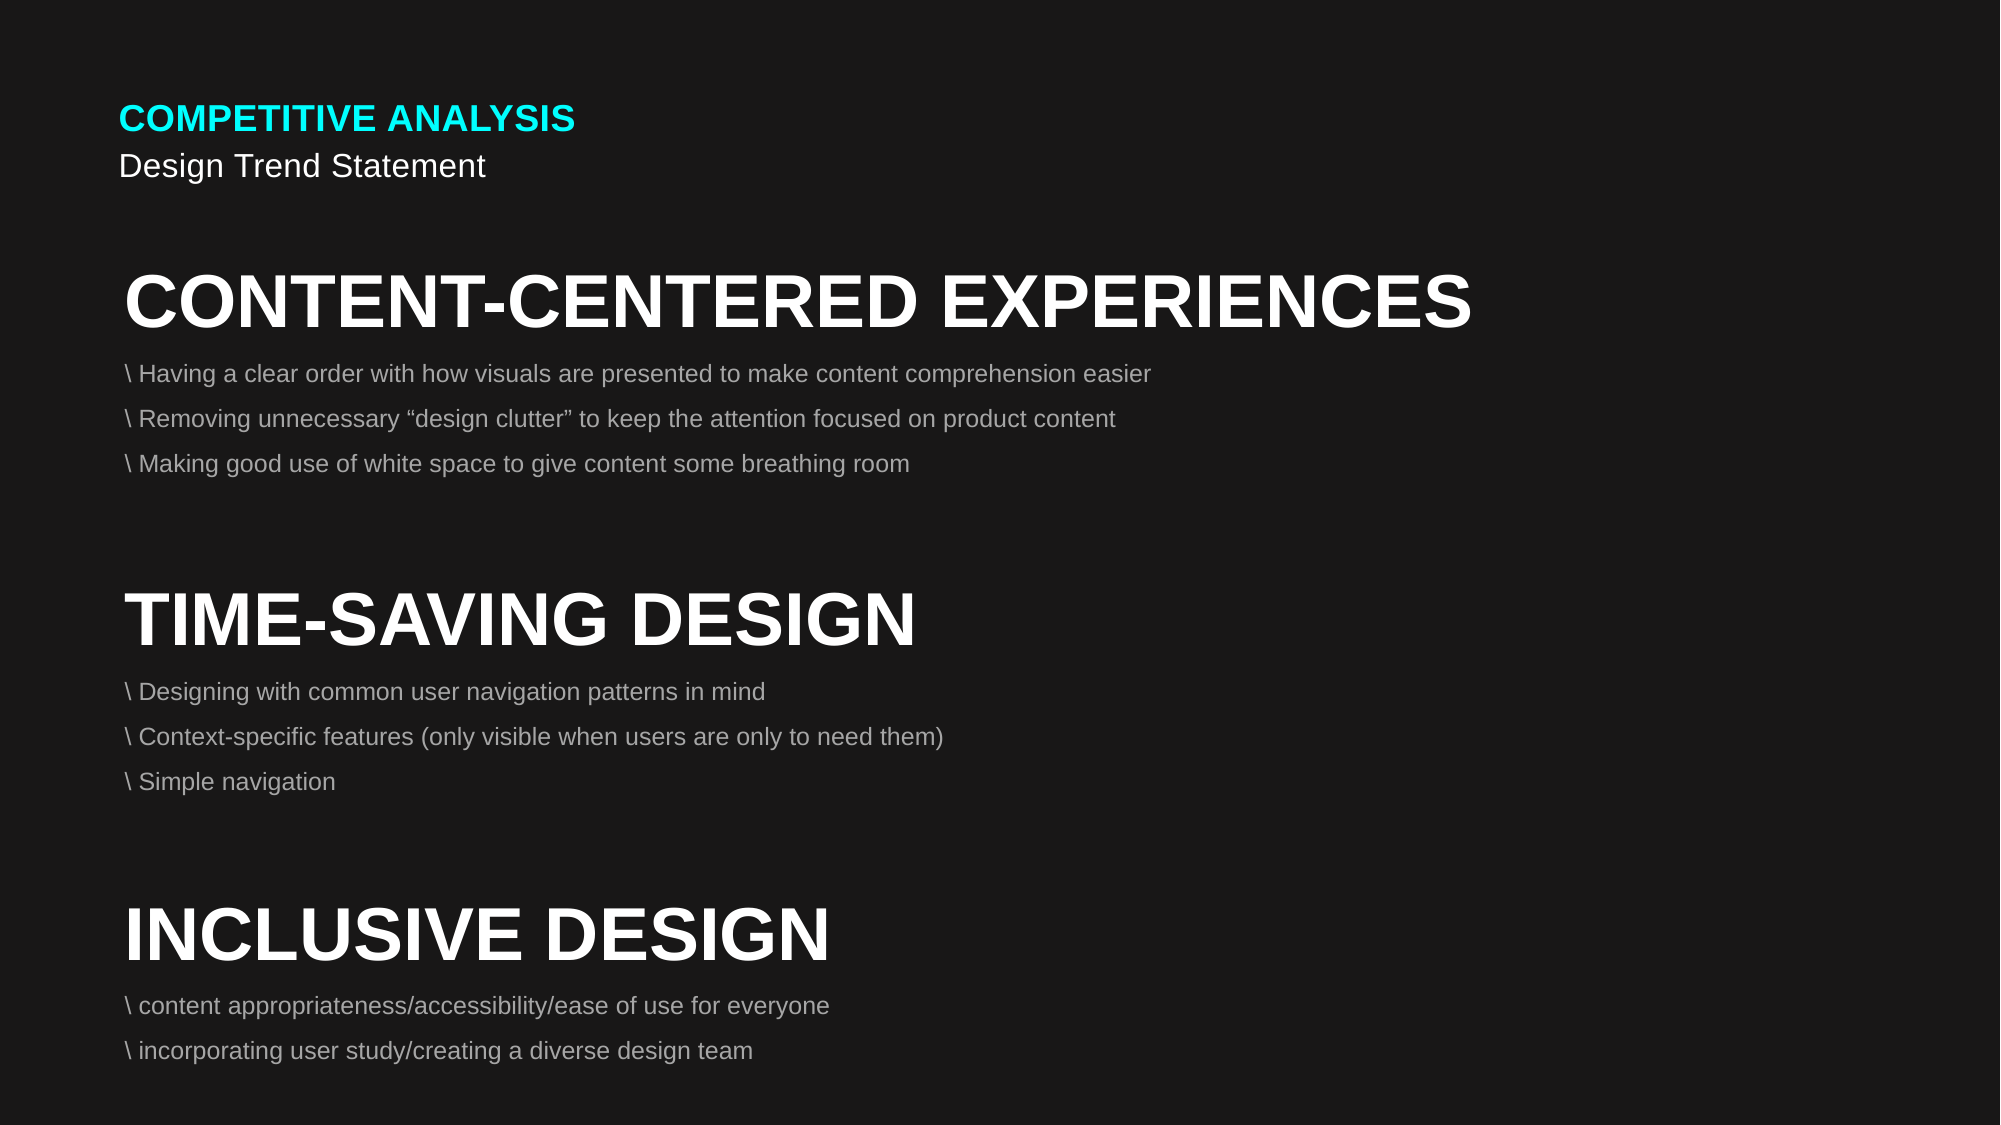

Competitive analysis
Design Trend Statement
CONTENT-CENTERED EXPERIENCES
\ Having a clear order with how visuals are presented to make content comprehension easier
\ Removing unnecessary “design clutter” to keep the attention focused on product content
\ Making good use of white space to give content some breathing room

TIME-SAVING DESIGN
\ Designing with common user navigation patterns in mind
\ Context-specific features (only visible when users are only to need them)
\ Simple navigation

INCLUSIVE DESIGN
\ content appropriateness/accessibility/ease of use for everyone
\ incorporating user study/creating a diverse design team